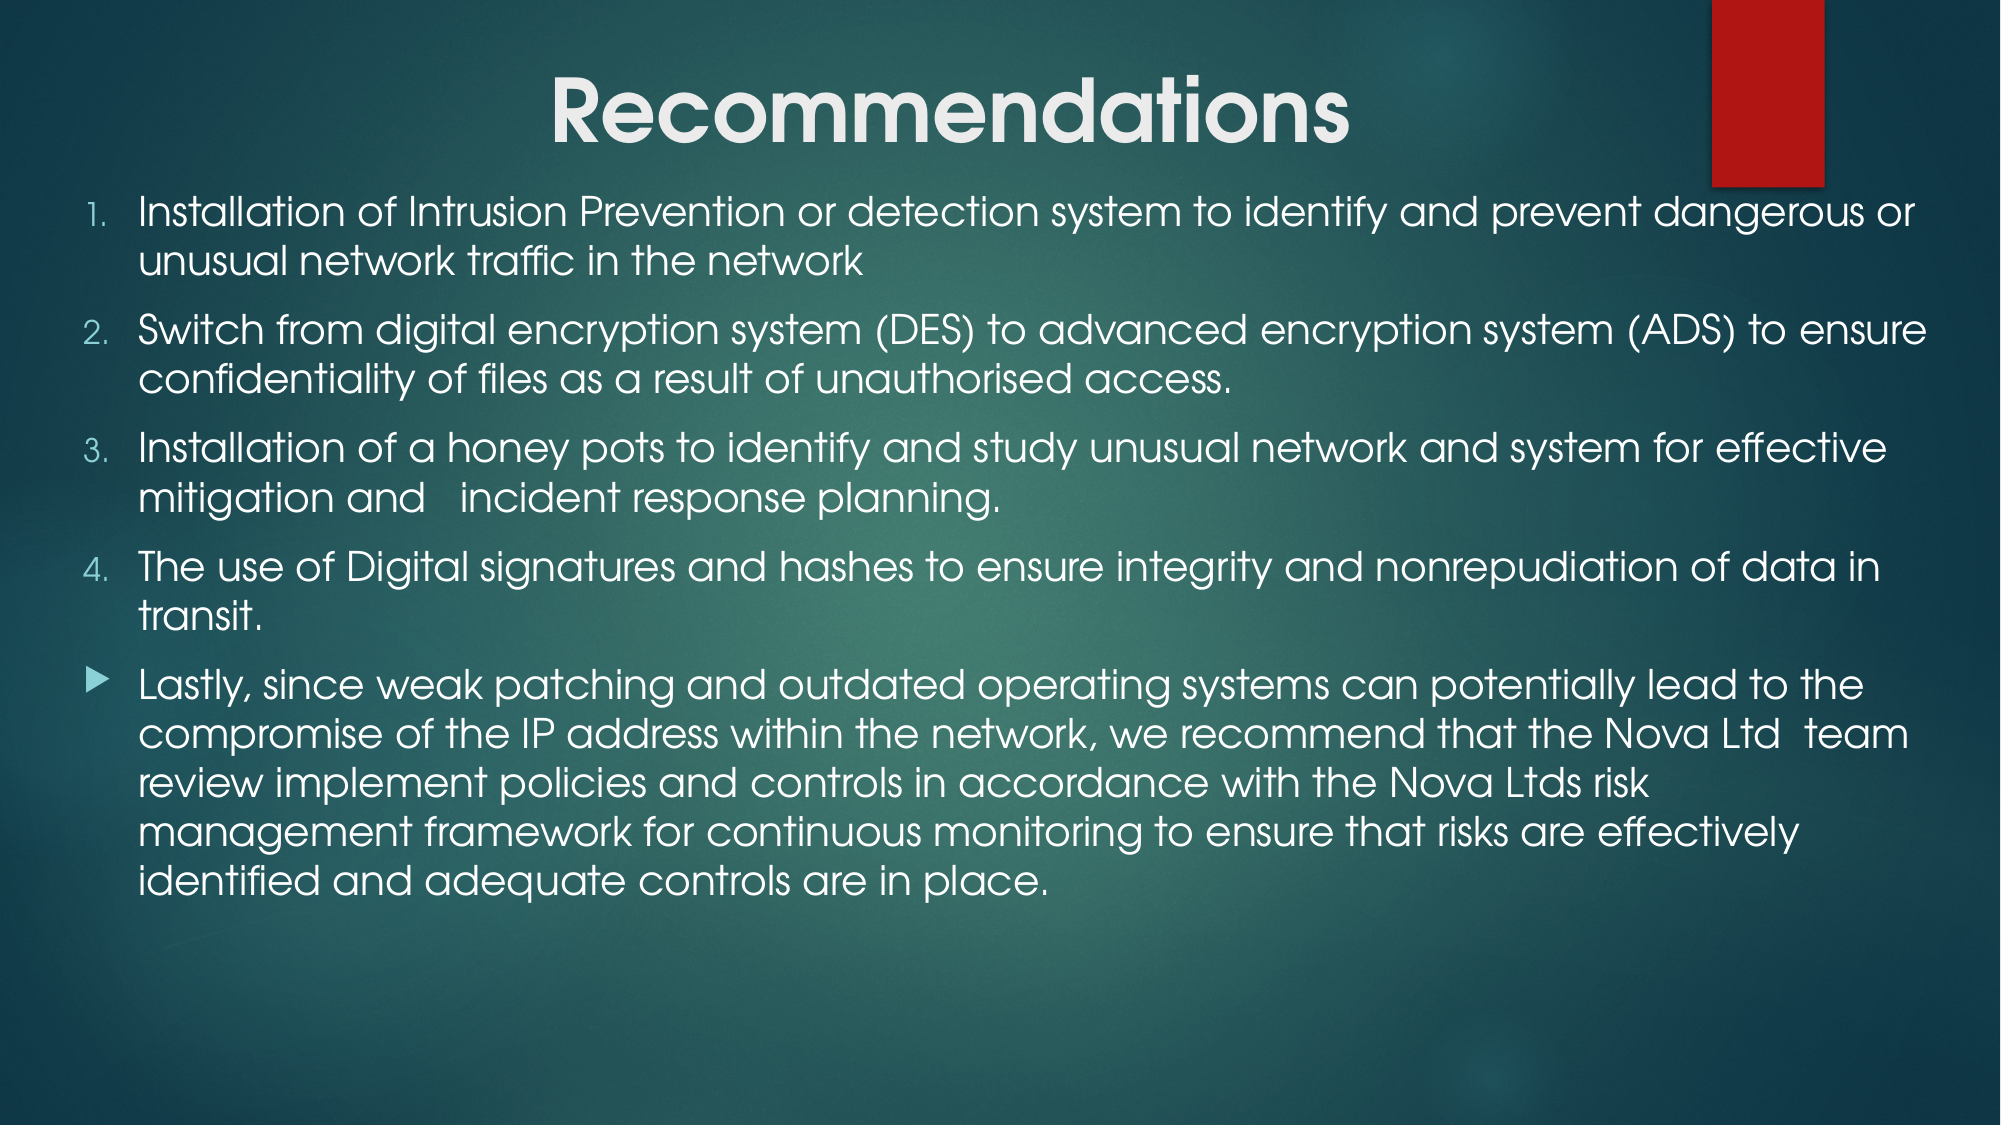

# Recommendations
Installation of Intrusion Prevention or detection system to identify and prevent dangerous or unusual network traffic in the network
Switch from digital encryption system (DES) to advanced encryption system (ADS) to ensure confidentiality of files as a result of unauthorised access.
Installation of a honey pots to identify and study unusual network and system for effective mitigation and   incident response planning.
The use of Digital signatures and hashes to ensure integrity and nonrepudiation of data in transit.
Lastly, since weak patching and outdated operating systems can potentially lead to the compromise of the IP address within the network, we recommend that the Nova Ltd  team review implement policies and controls in accordance with the Nova Ltds risk management framework for continuous monitoring to ensure that risks are effectively identified and adequate controls are in place.